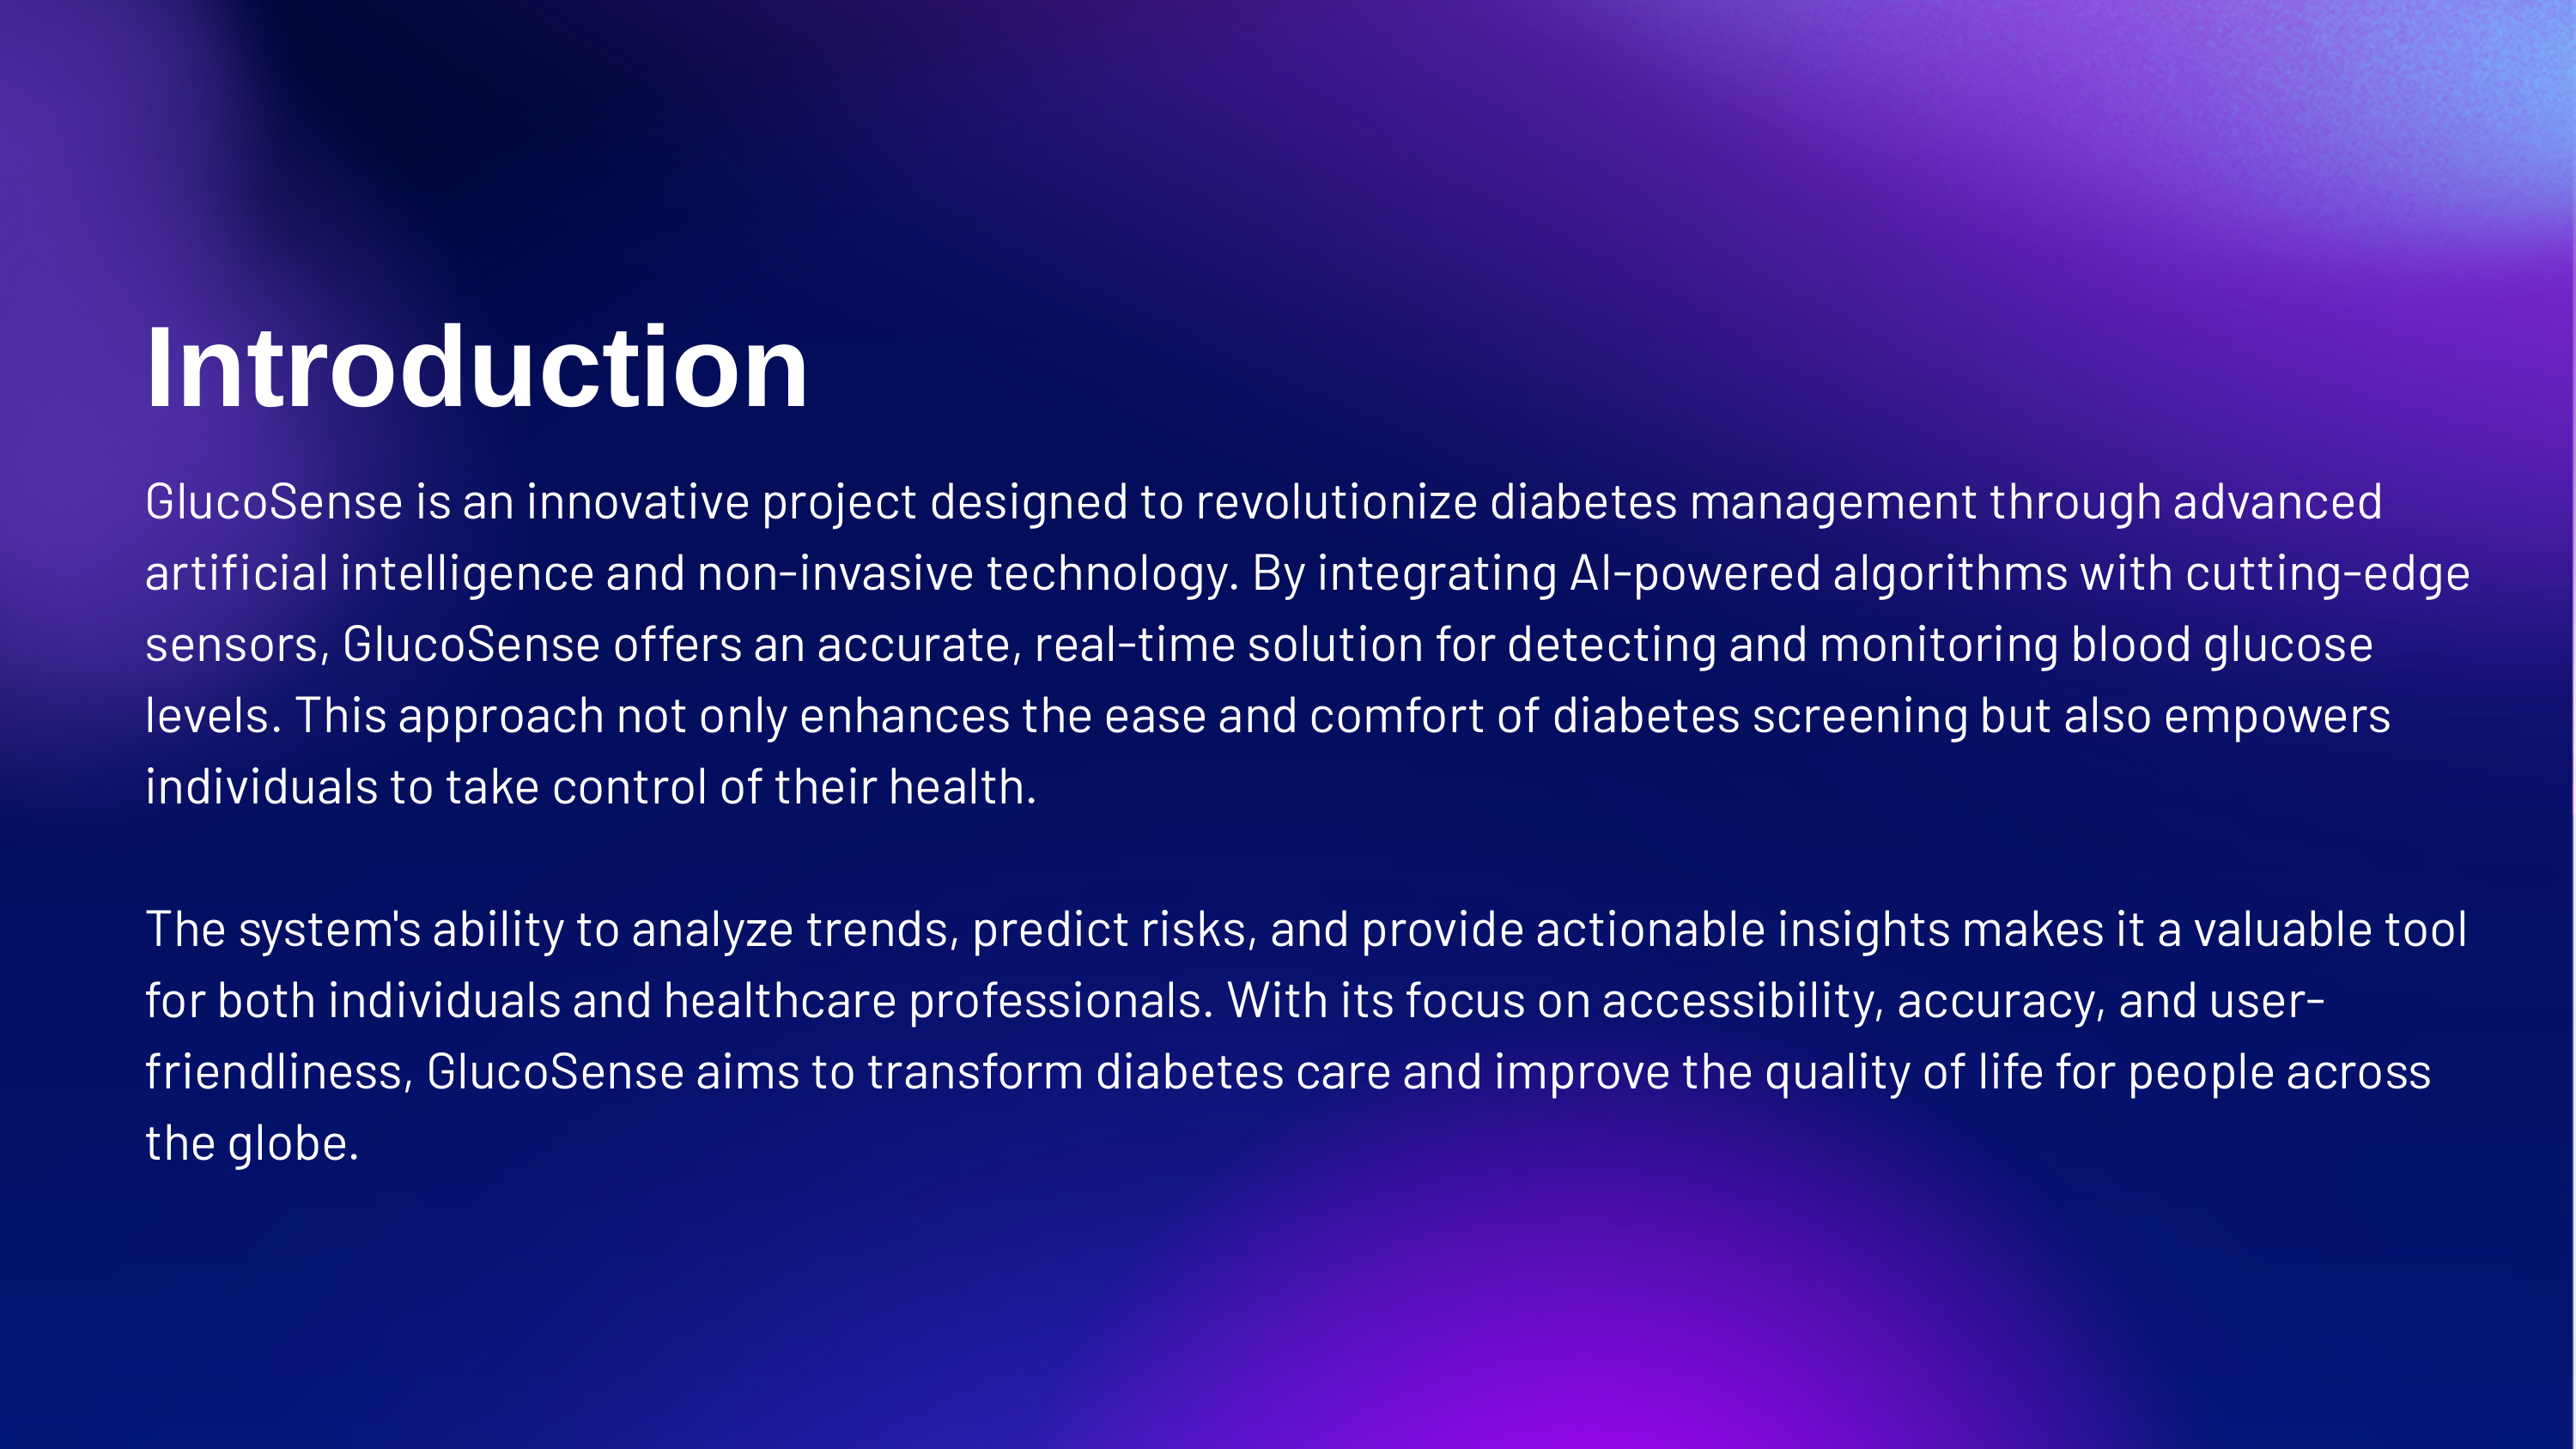

Introduction
GlucoSense is an innovative project designed to revolutionize diabetes management through advanced artificial intelligence and non-invasive technology. By integrating AI-powered algorithms with cutting-edge sensors, GlucoSense offers an accurate, real-time solution for detecting and monitoring blood glucose levels. This approach not only enhances the ease and comfort of diabetes screening but also empowers individuals to take control of their health.

The system's ability to analyze trends, predict risks, and provide actionable insights makes it a valuable tool for both individuals and healthcare professionals. With its focus on accessibility, accuracy, and user-friendliness, GlucoSense aims to transform diabetes care and improve the quality of life for people across the globe.